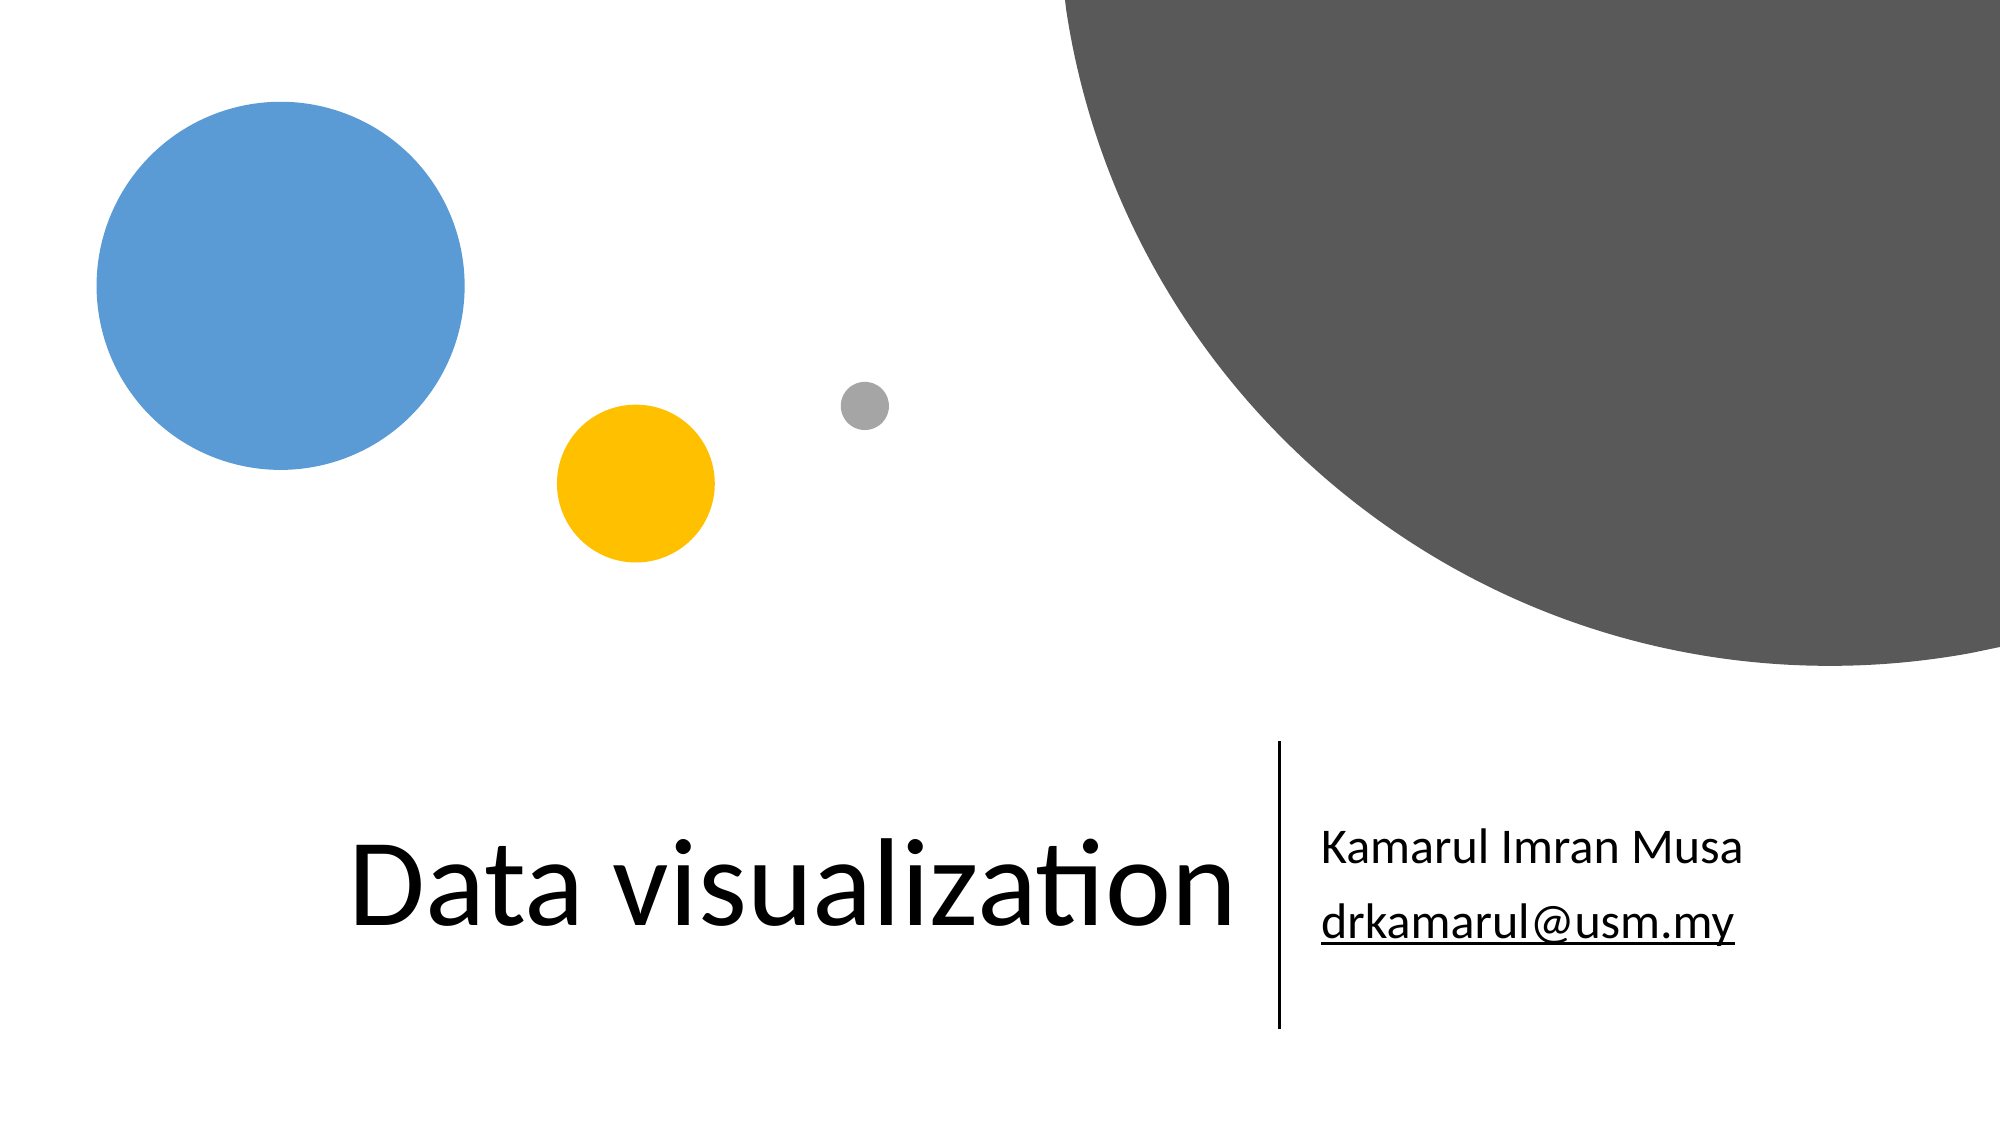

# Data visualization
Kamarul Imran Musa
drkamarul@usm.my